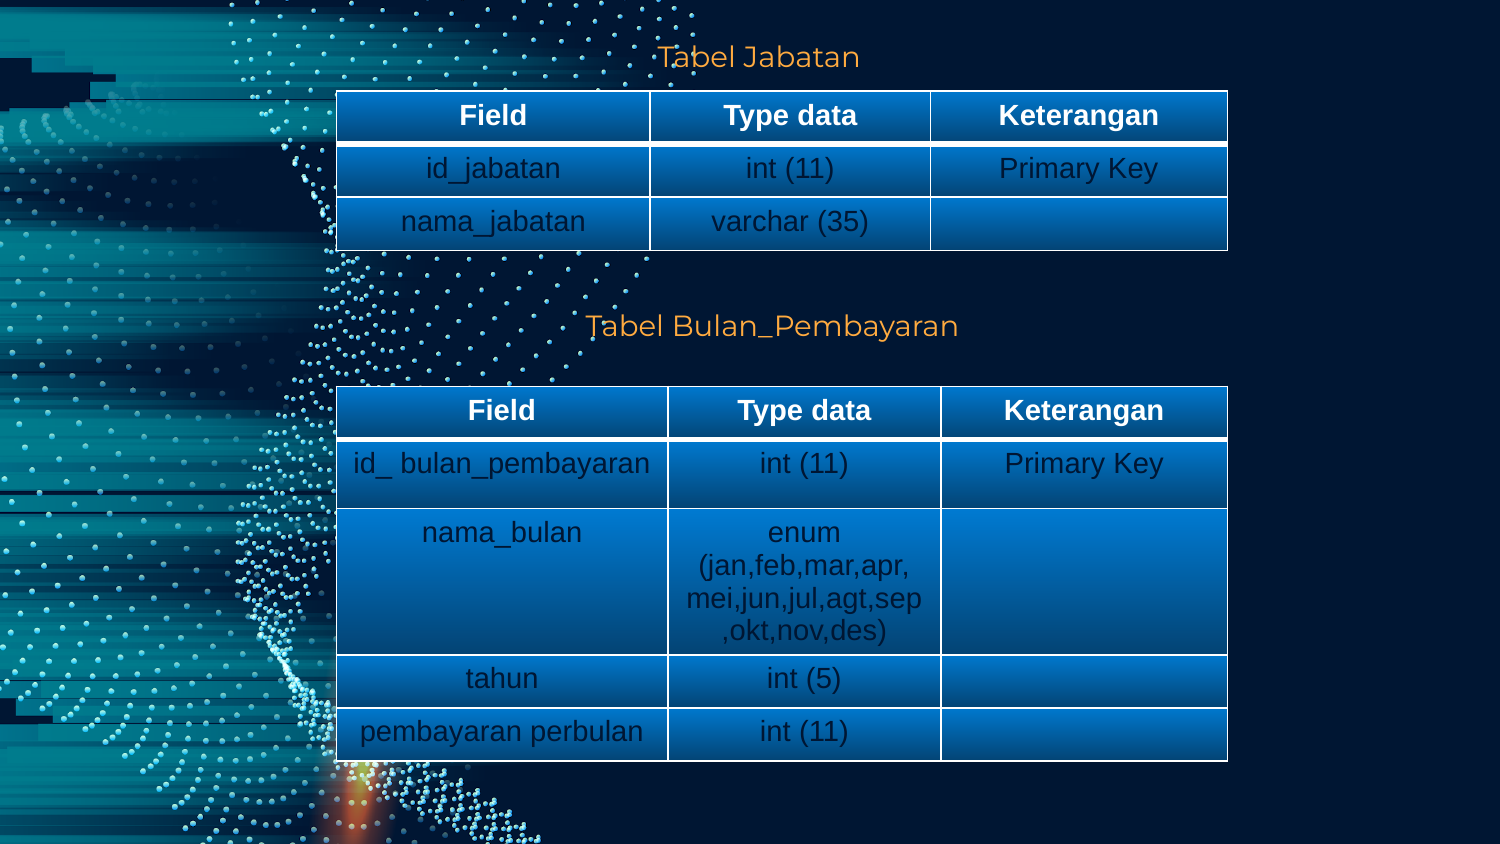

Tabel Jabatan
| Field | Type data | Keterangan |
| --- | --- | --- |
| id\_jabatan | int (11) | Primary Key |
| nama\_jabatan | varchar (35) |  |
Tabel Bulan_Pembayaran

| Field | Type data | Keterangan |
| --- | --- | --- |
| id\_ bulan\_pembayaran | int (11) | Primary Key |
| nama\_bulan | enum (jan,feb,mar,apr, mei,jun,jul,agt,sep,okt,nov,des) |  |
| tahun | int (5) |  |
| pembayaran perbulan | int (11) |  |